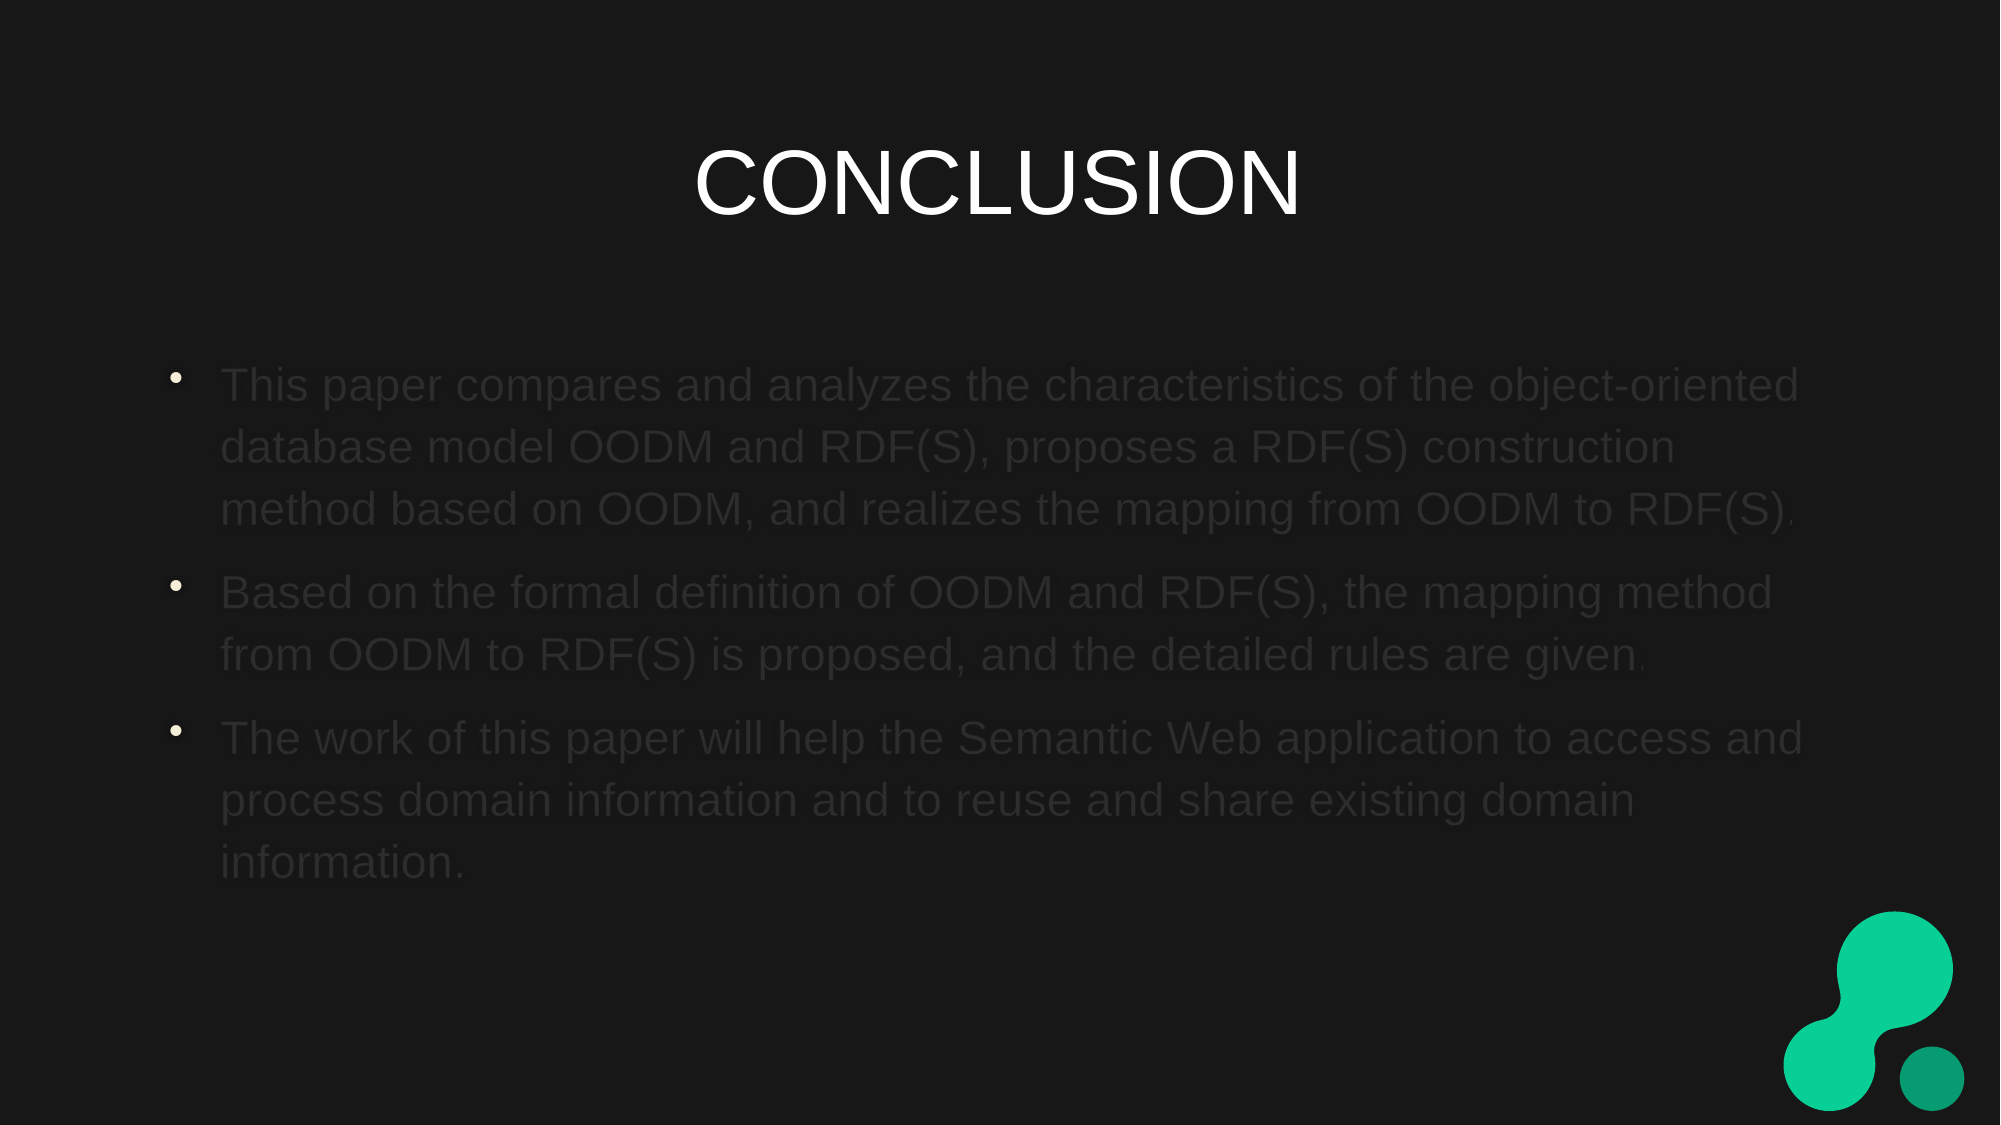

# CONCLUSION
This paper compares and analyzes the characteristics of the object-oriented database model OODM and RDF(S), proposes a RDF(S) construction method based on OODM, and realizes the mapping from OODM to RDF(S).
Based on the formal definition of OODM and RDF(S), the mapping method from OODM to RDF(S) is proposed, and the detailed rules are given.
The work of this paper will help the Semantic Web application to access and process domain information and to reuse and share existing domain information.